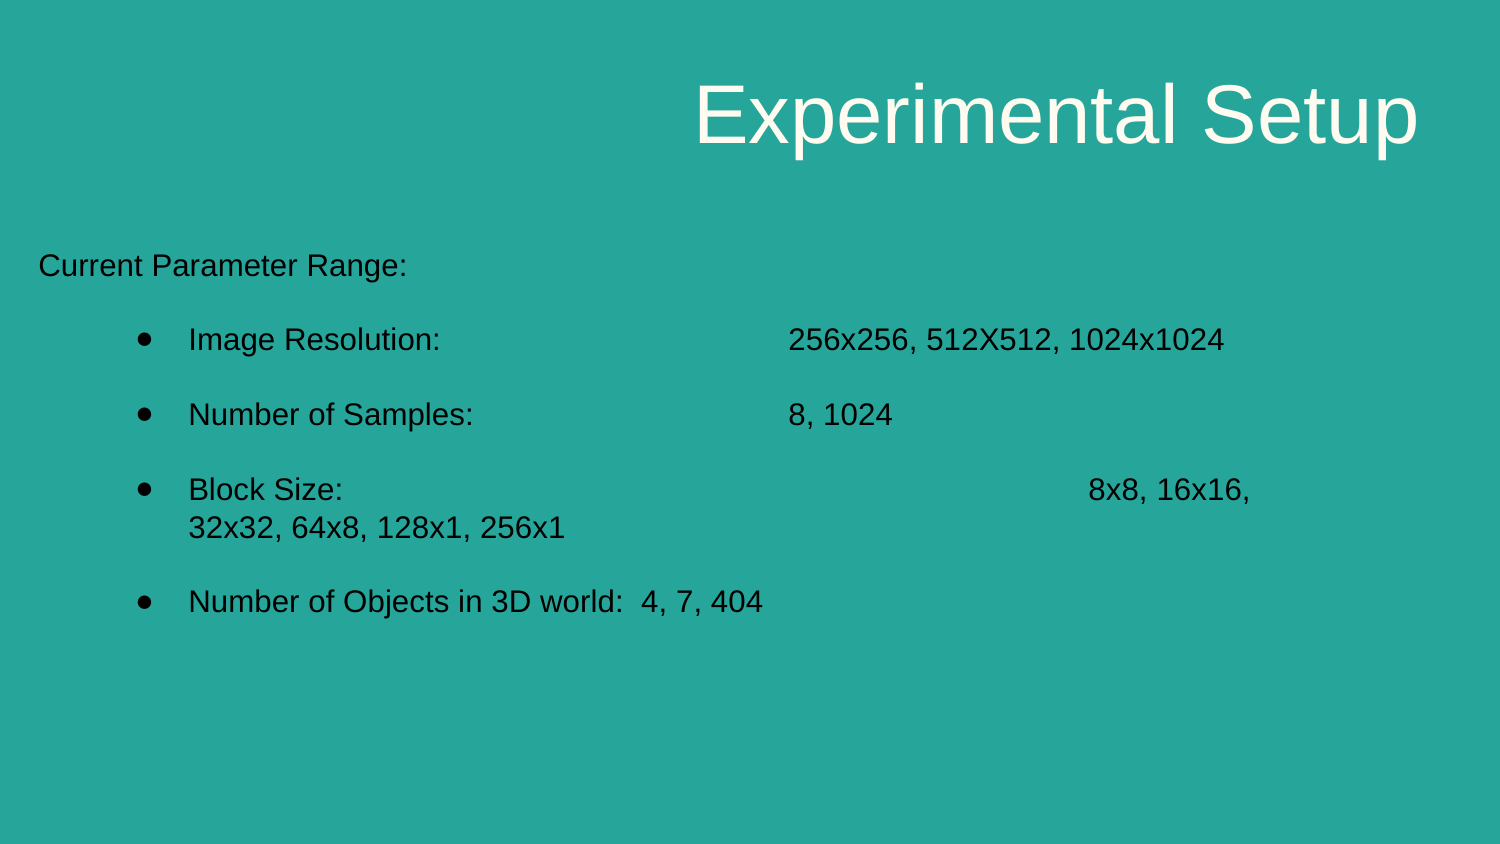

# Experimental Setup
Current Parameter Range:

Image Resolution: 			256x256, 512X512, 1024x1024

Number of Samples: 			8, 1024

Block Size:					8x8, 16x16, 32x32, 64x8, 128x1, 256x1

Number of Objects in 3D world:  4, 7, 404